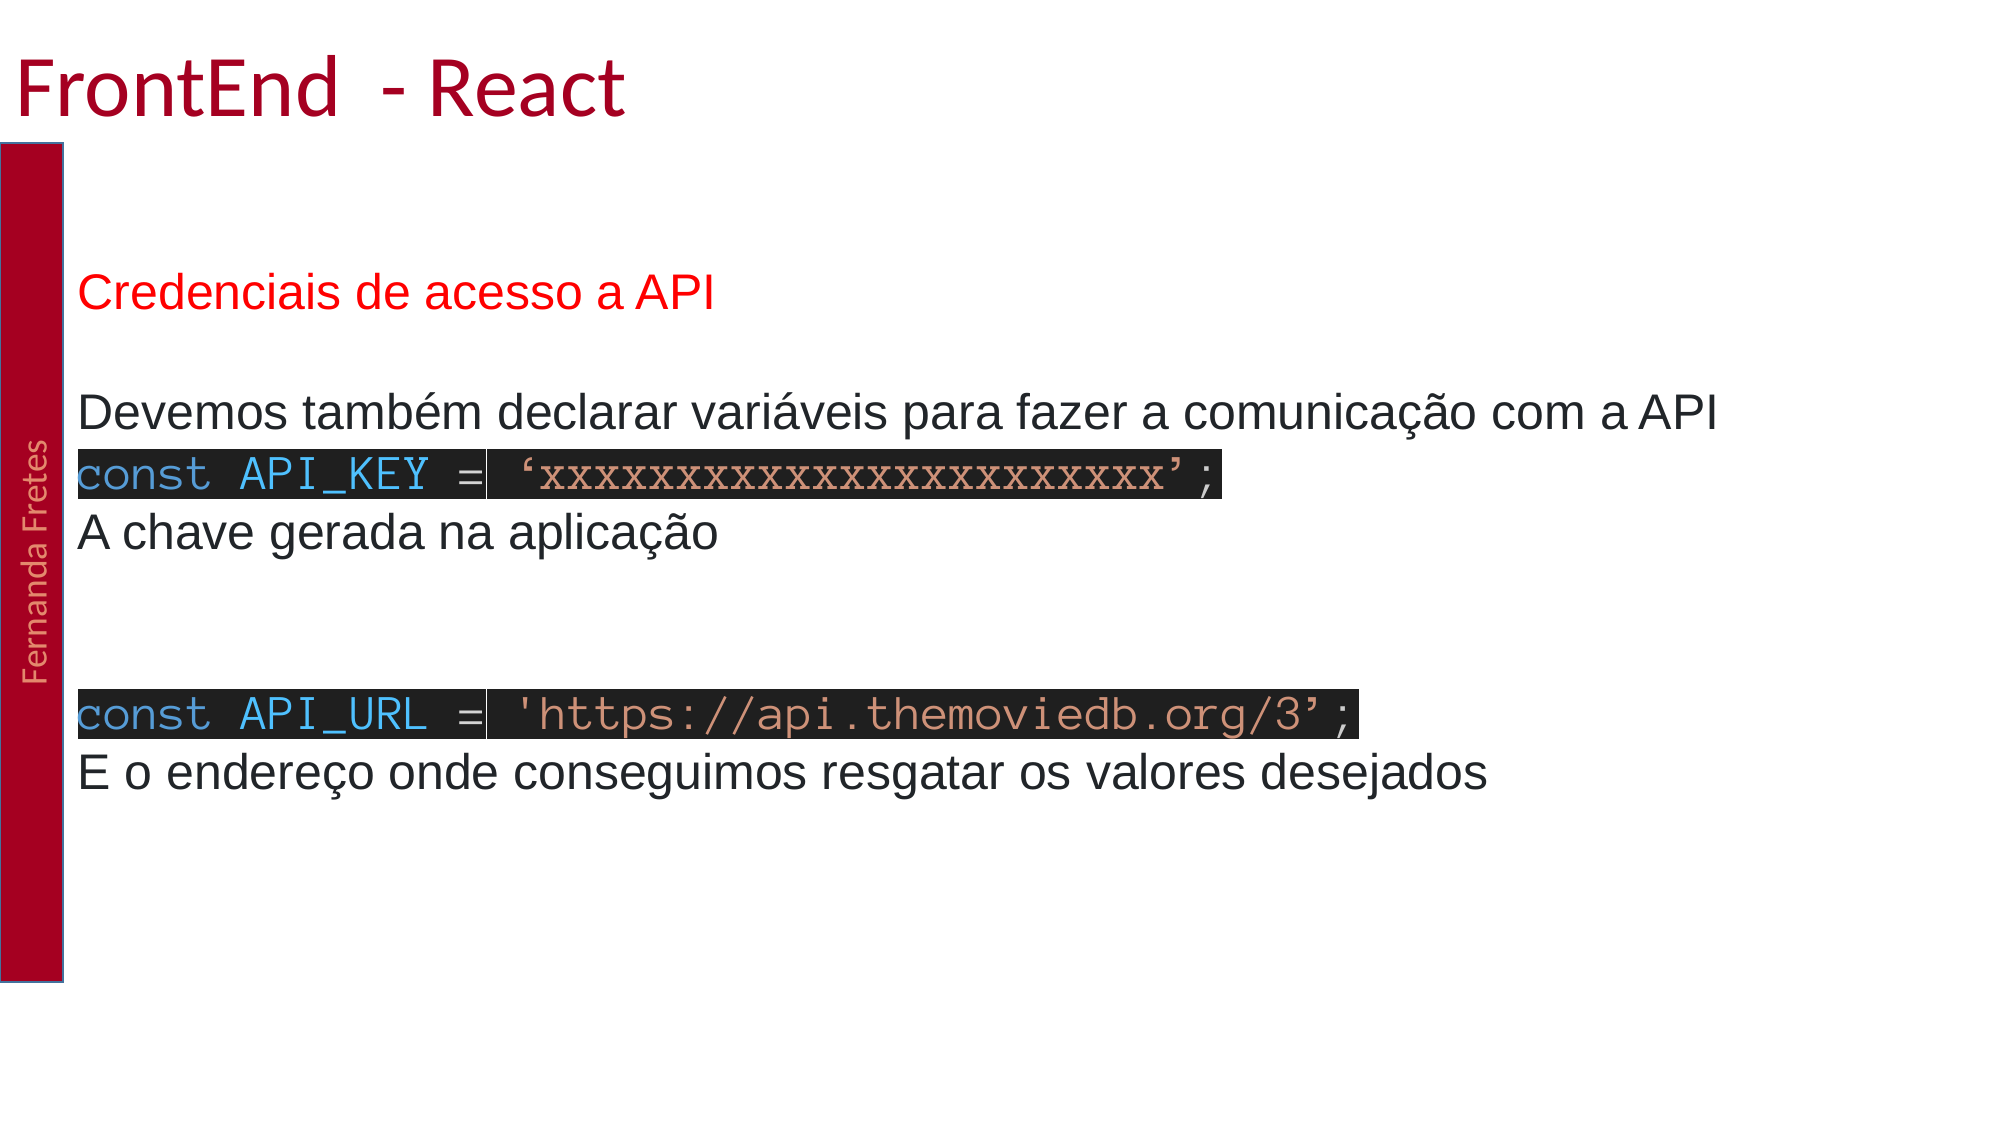

FrontEnd  - React
Fernanda Fretes
Credenciais de acesso a API

Devemos também declarar variáveis para fazer a comunicação com a API
const API_KEY = ‘xxxxxxxxxxxxxxxxxxxxxxx’;
A chave gerada na aplicação

const API_URL = 'https://api.themoviedb.org/3’;
E o endereço onde conseguimos resgatar os valores desejados